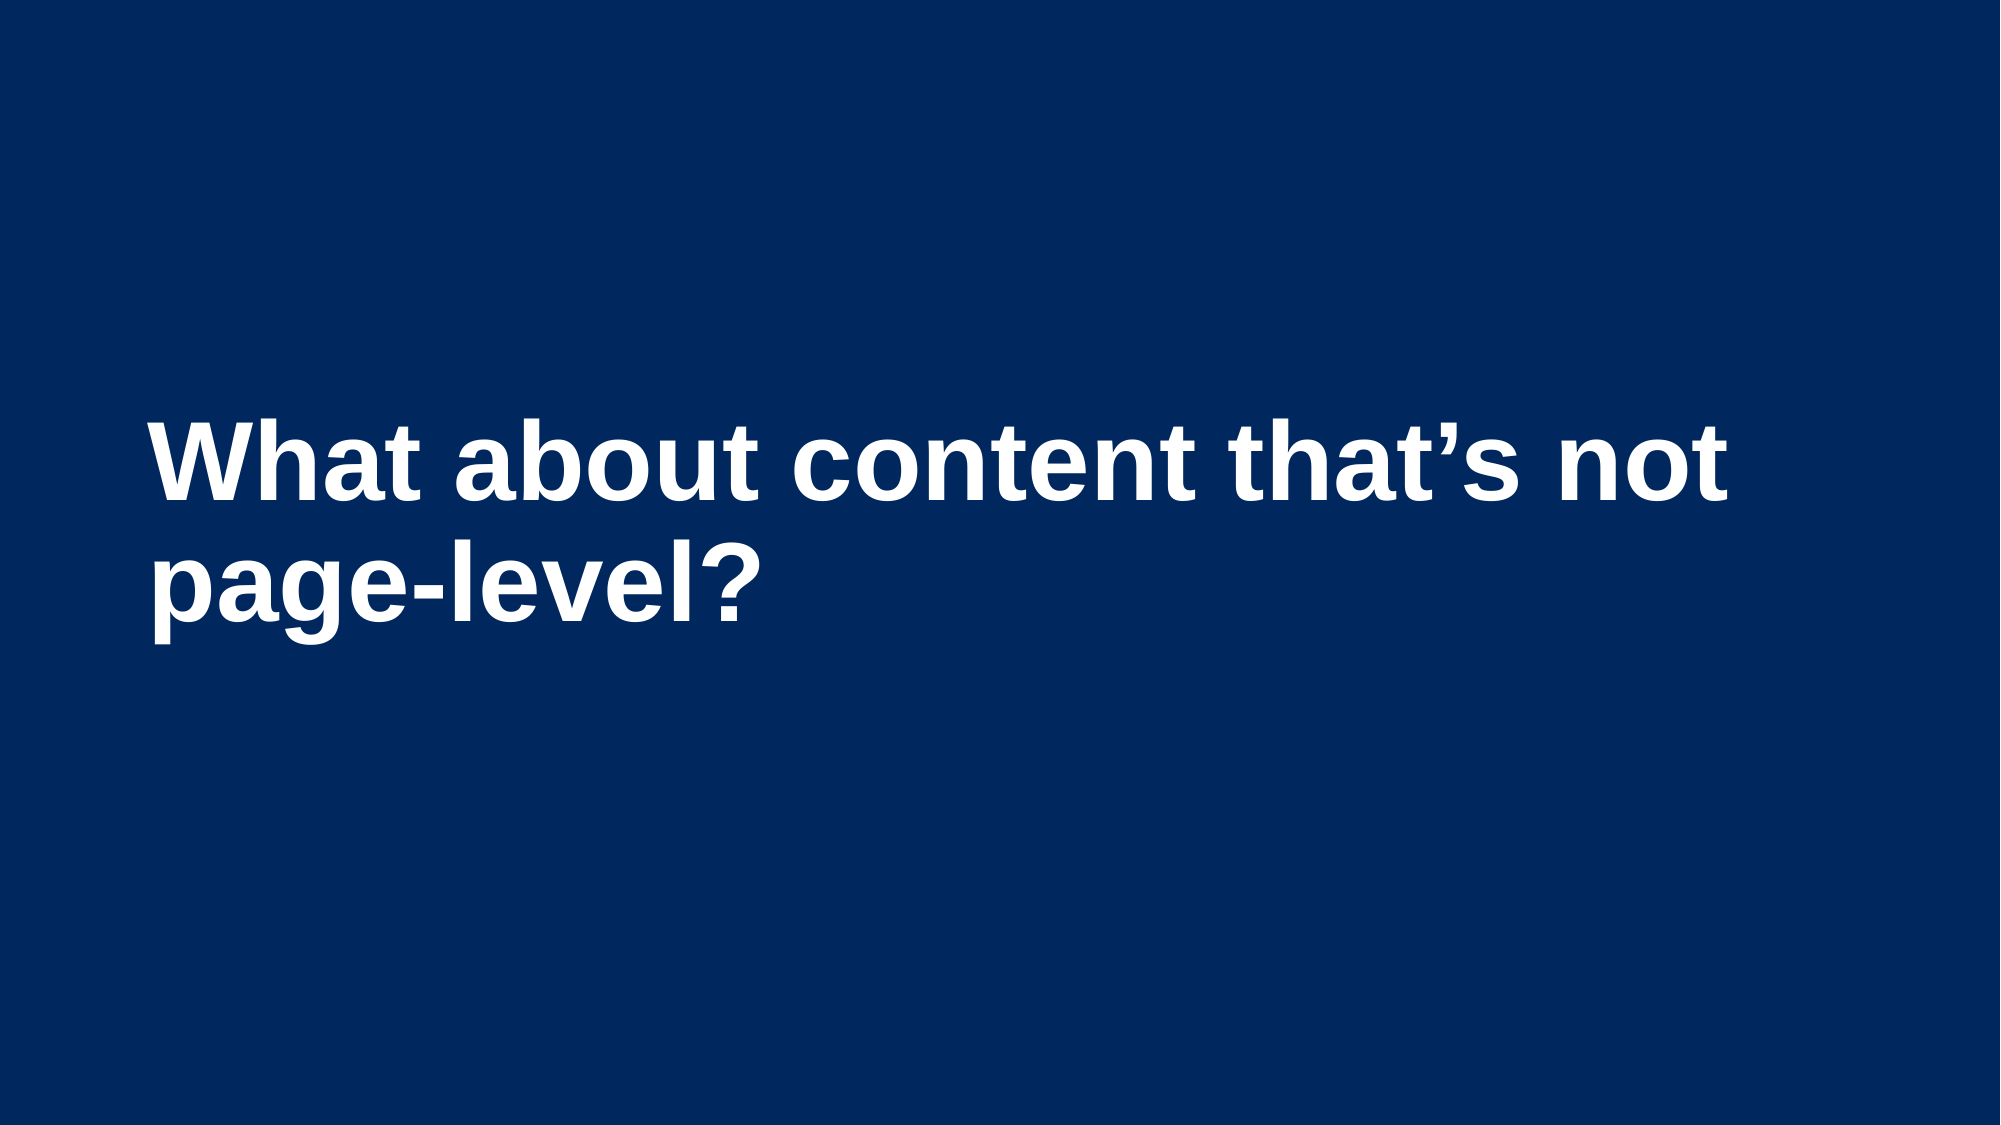

# What about content that’s not page-level?